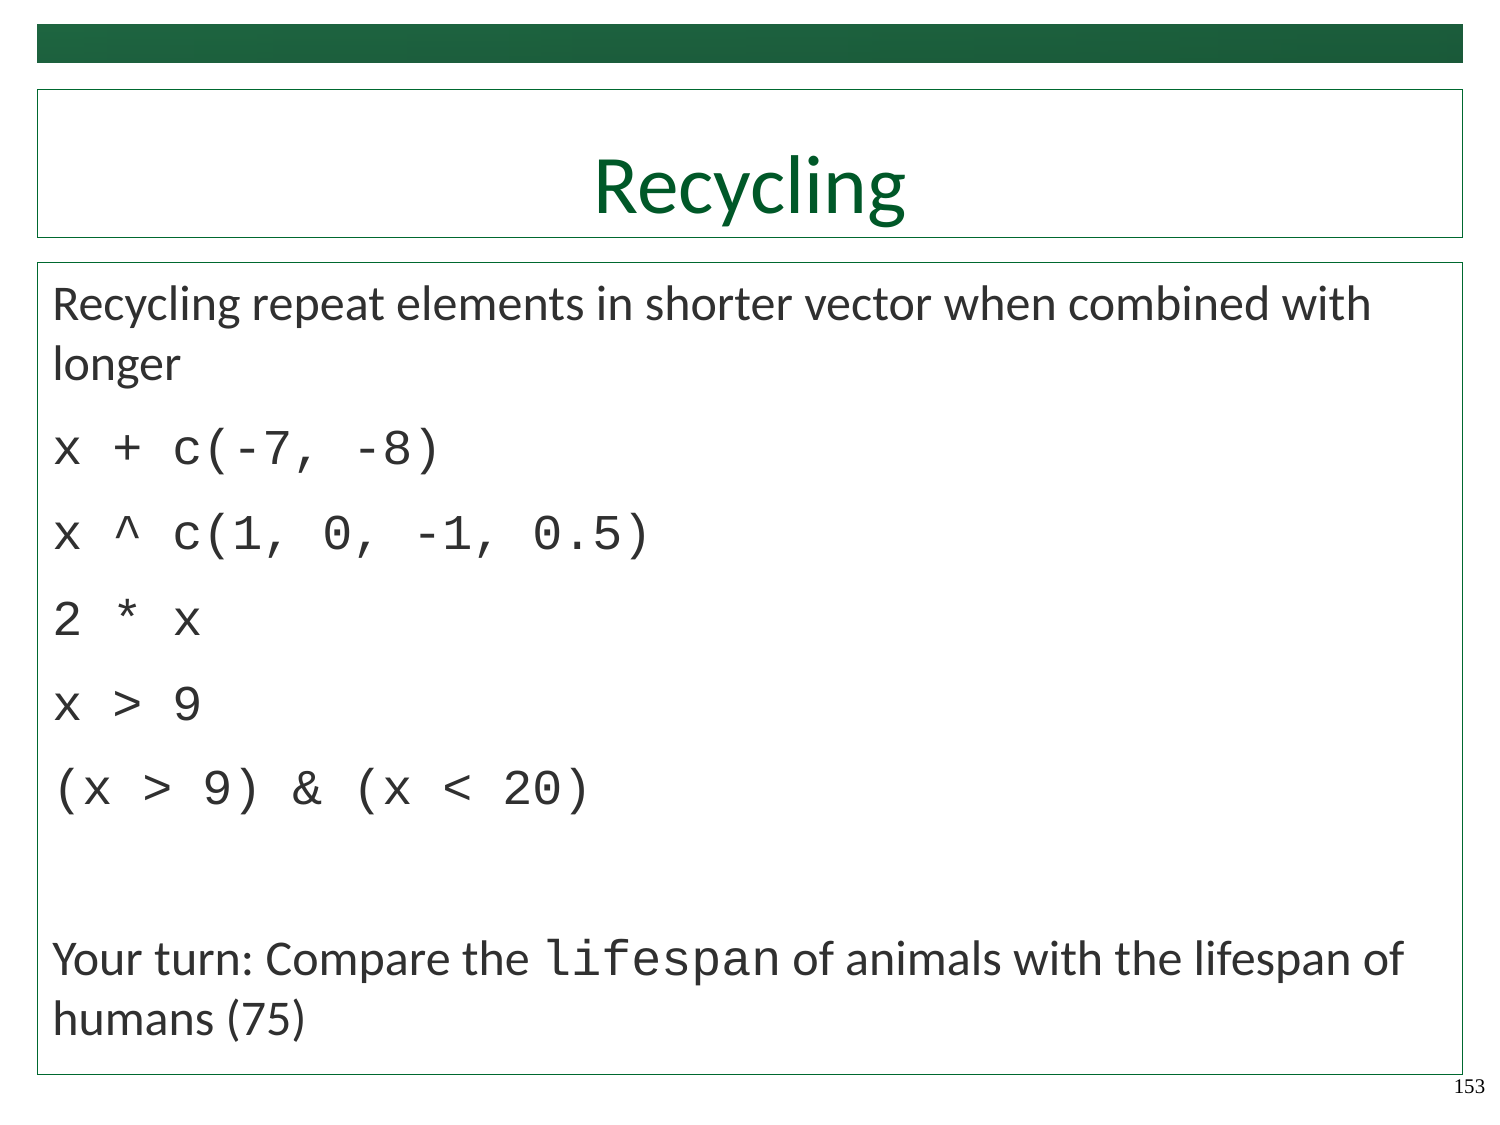

# Recycling
Recycling repeat elements in shorter vector when combined with longer
x + c(-7, -8)
x ^ c(1, 0, -1, 0.5)
2 * x
x > 9
(x > 9) & (x < 20)

Your turn: Compare the lifespan of animals with the lifespan of humans (75)
153